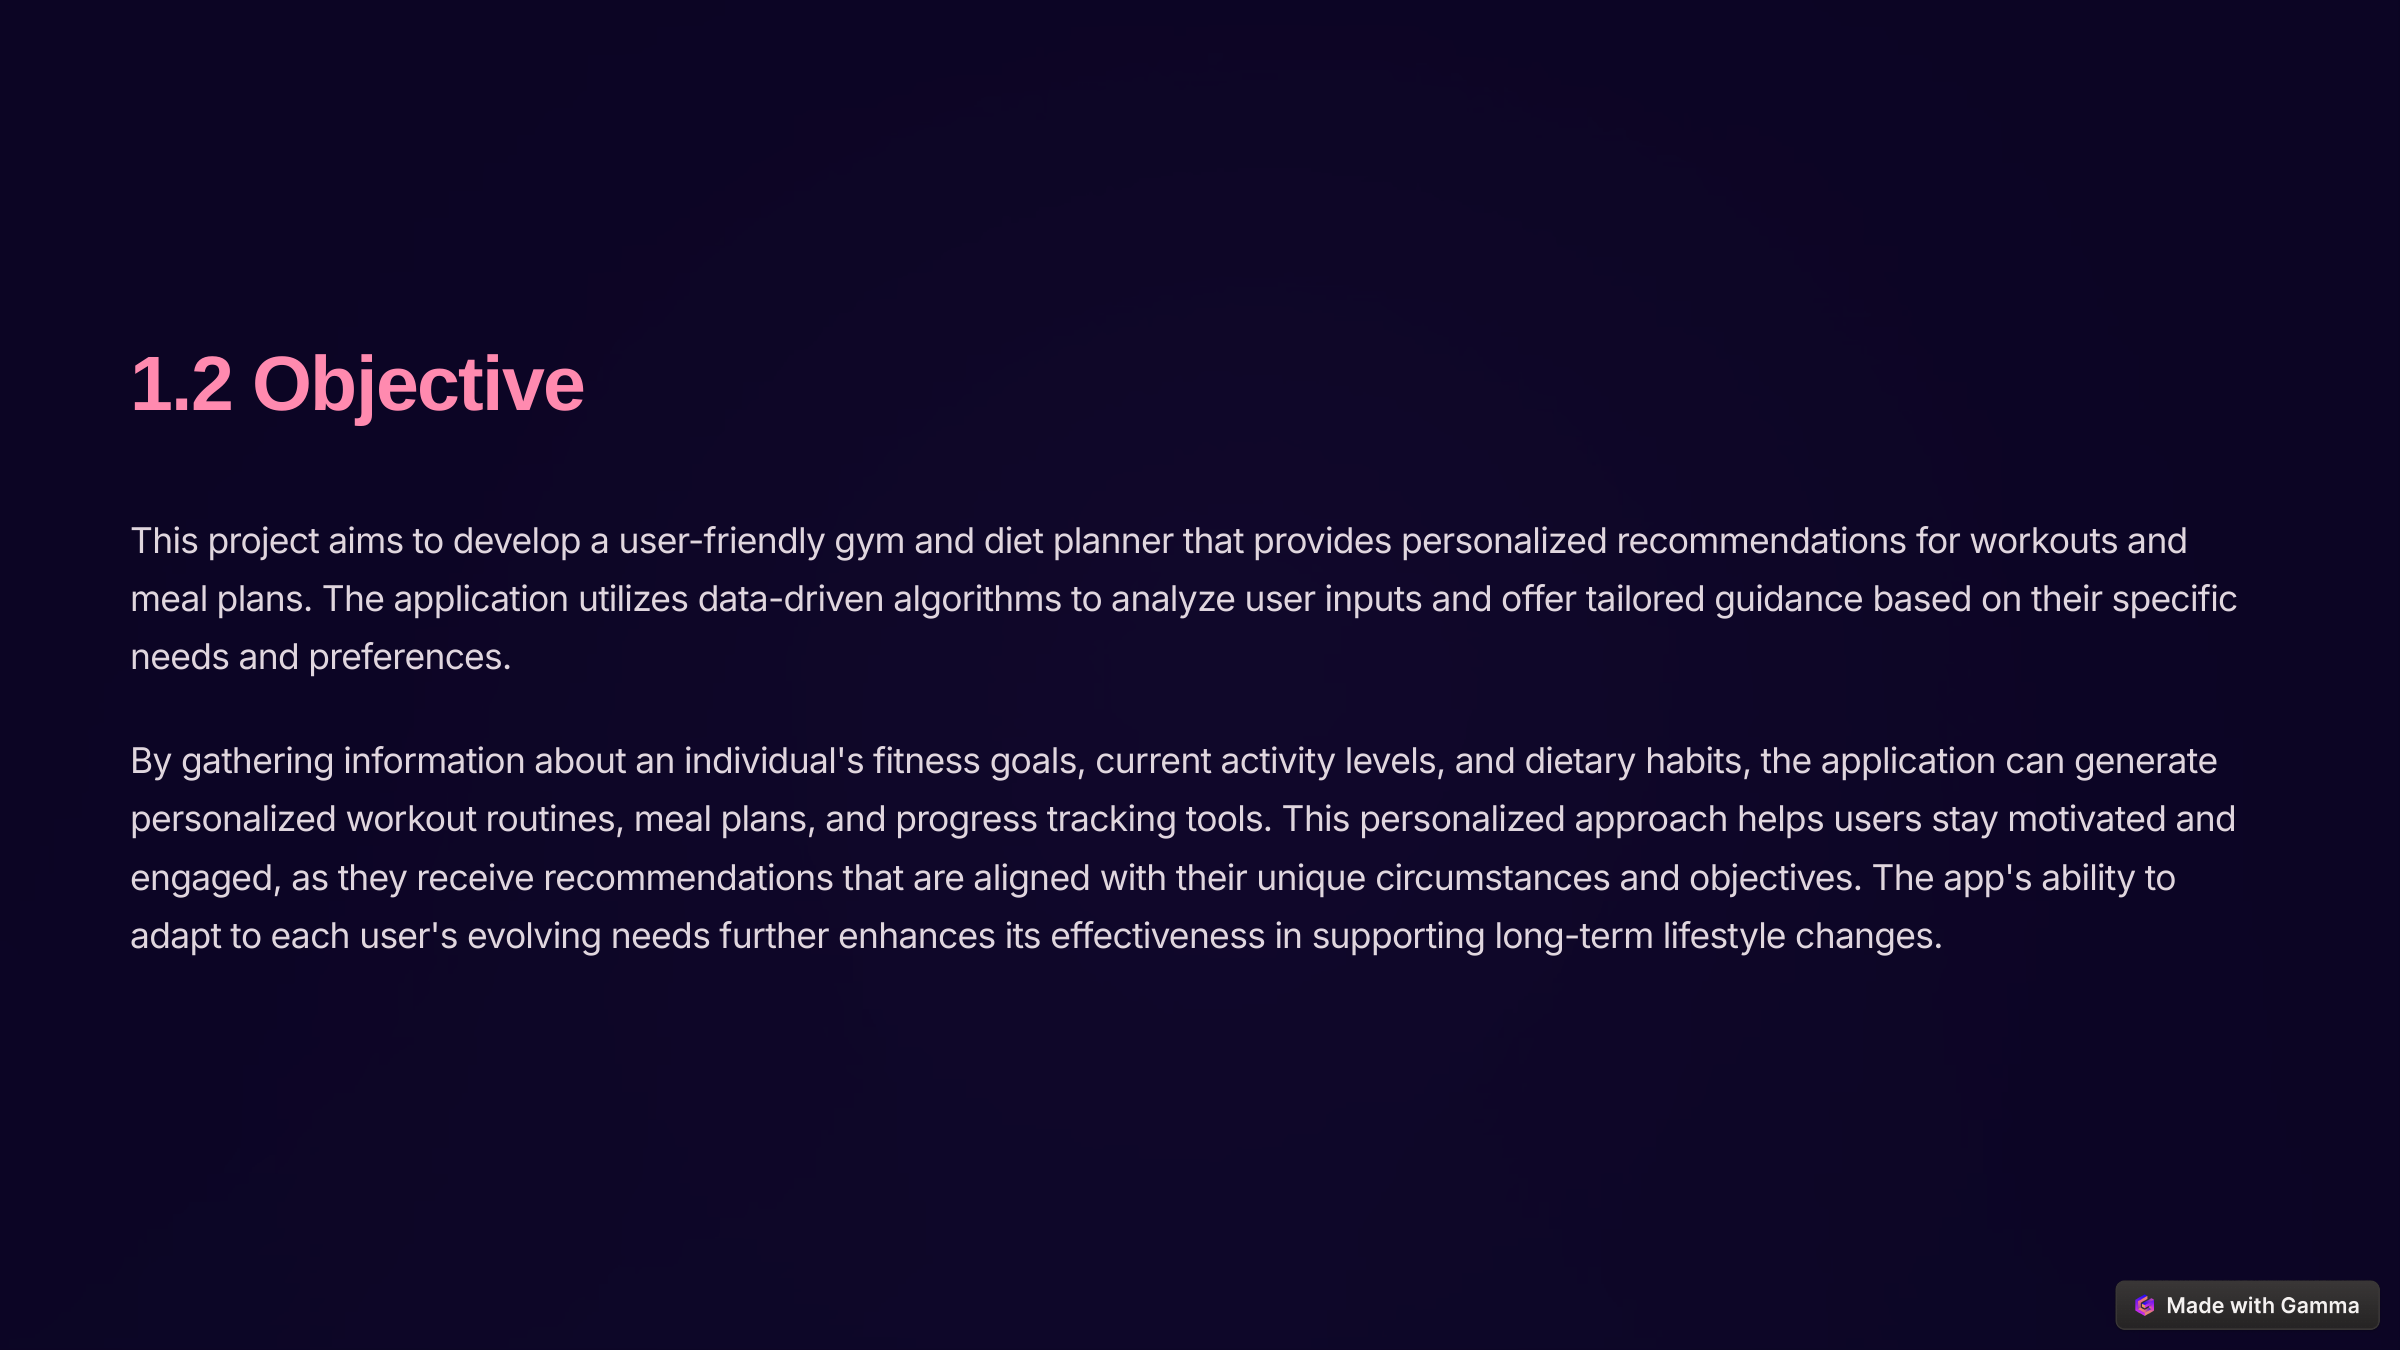

1.2 Objective
This project aims to develop a user-friendly gym and diet planner that provides personalized recommendations for workouts and meal plans. The application utilizes data-driven algorithms to analyze user inputs and offer tailored guidance based on their specific needs and preferences.
By gathering information about an individual's fitness goals, current activity levels, and dietary habits, the application can generate personalized workout routines, meal plans, and progress tracking tools. This personalized approach helps users stay motivated and engaged, as they receive recommendations that are aligned with their unique circumstances and objectives. The app's ability to adapt to each user's evolving needs further enhances its effectiveness in supporting long-term lifestyle changes.